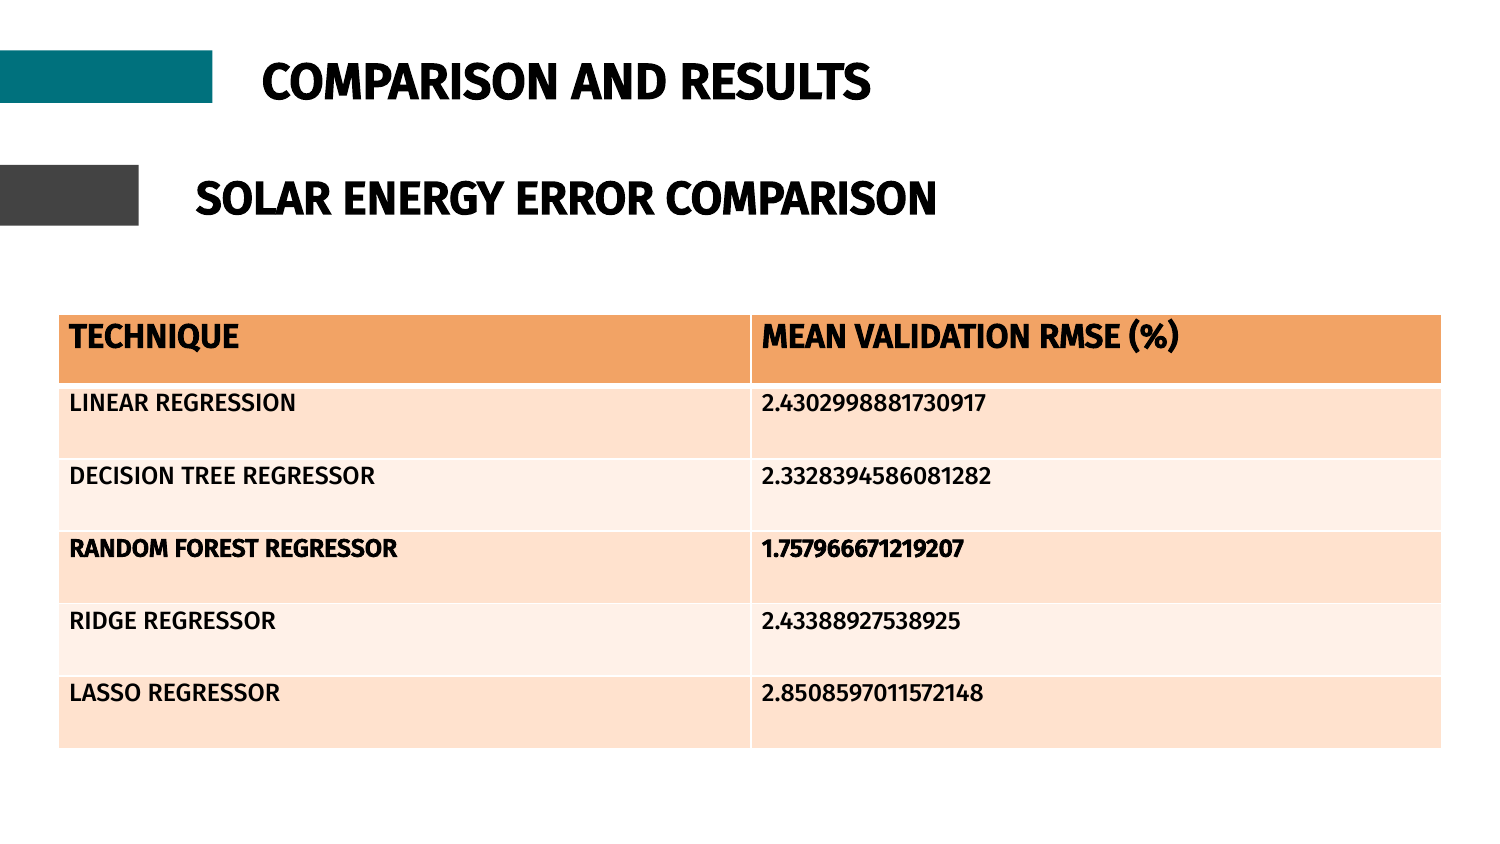

COMPARISON AND RESULTS

SOLAR ENERGY ERROR COMPARISON

| TECHNIQUE | MEAN VALIDATION RMSE (%) |
| --- | --- |
| LINEAR REGRESSION | 2.4302998881730917 |
| DECISION TREE REGRESSOR | 2.3328394586081282 |
| RANDOM FOREST REGRESSOR | 1.757966671219207 |
| RIDGE REGRESSOR | 2.43388927538925 |
| LASSO REGRESSOR | 2.8508597011572148 |